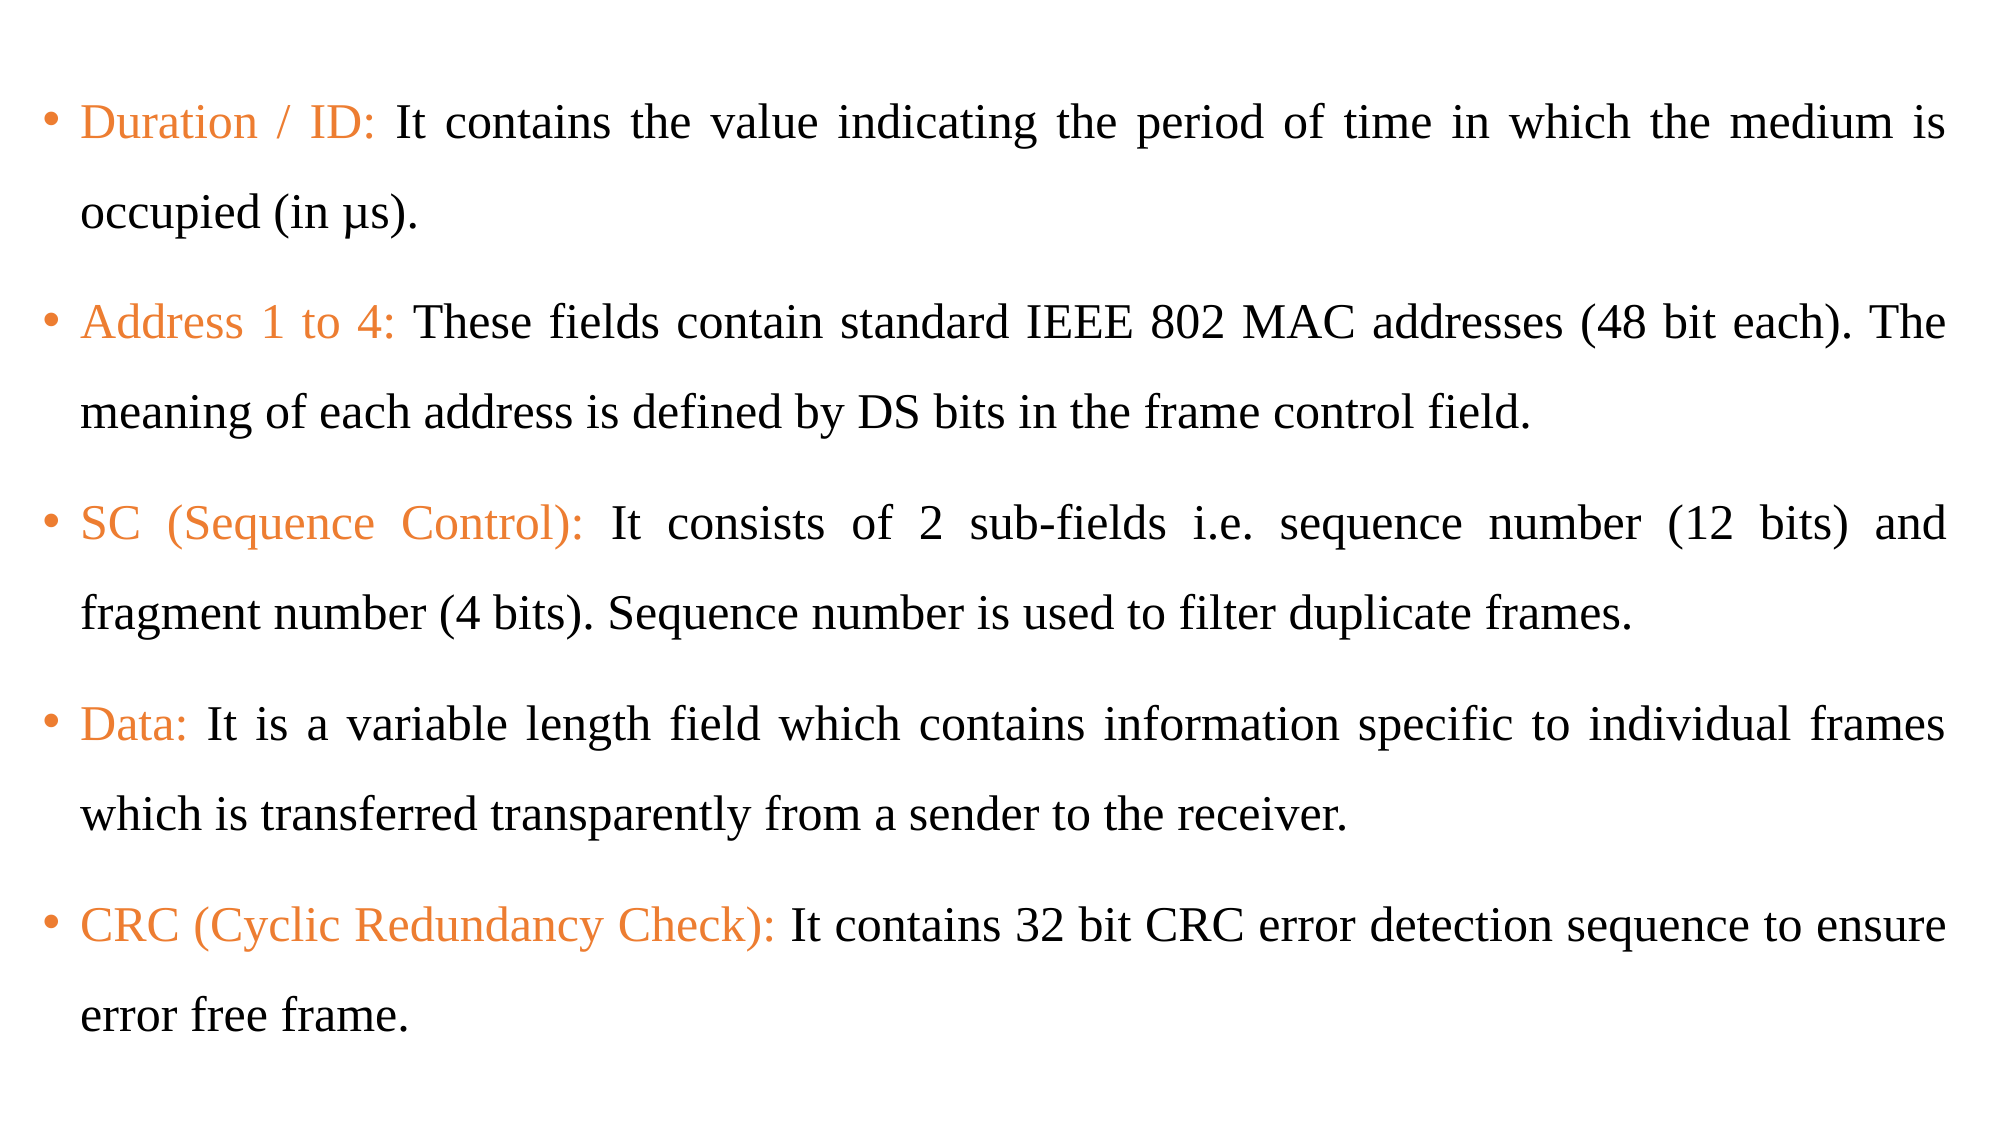

Duration / ID: It contains the value indicating the period of time in which the medium is occupied (in µs).
Address 1 to 4: These fields contain standard IEEE 802 MAC addresses (48 bit each). The meaning of each address is defined by DS bits in the frame control field.
SC (Sequence Control): It consists of 2 sub-fields i.e. sequence number (12 bits) and fragment number (4 bits). Sequence number is used to filter duplicate frames.
Data: It is a variable length field which contains information specific to individual frames which is transferred transparently from a sender to the receiver.
CRC (Cyclic Redundancy Check): It contains 32 bit CRC error detection sequence to ensure error free frame.